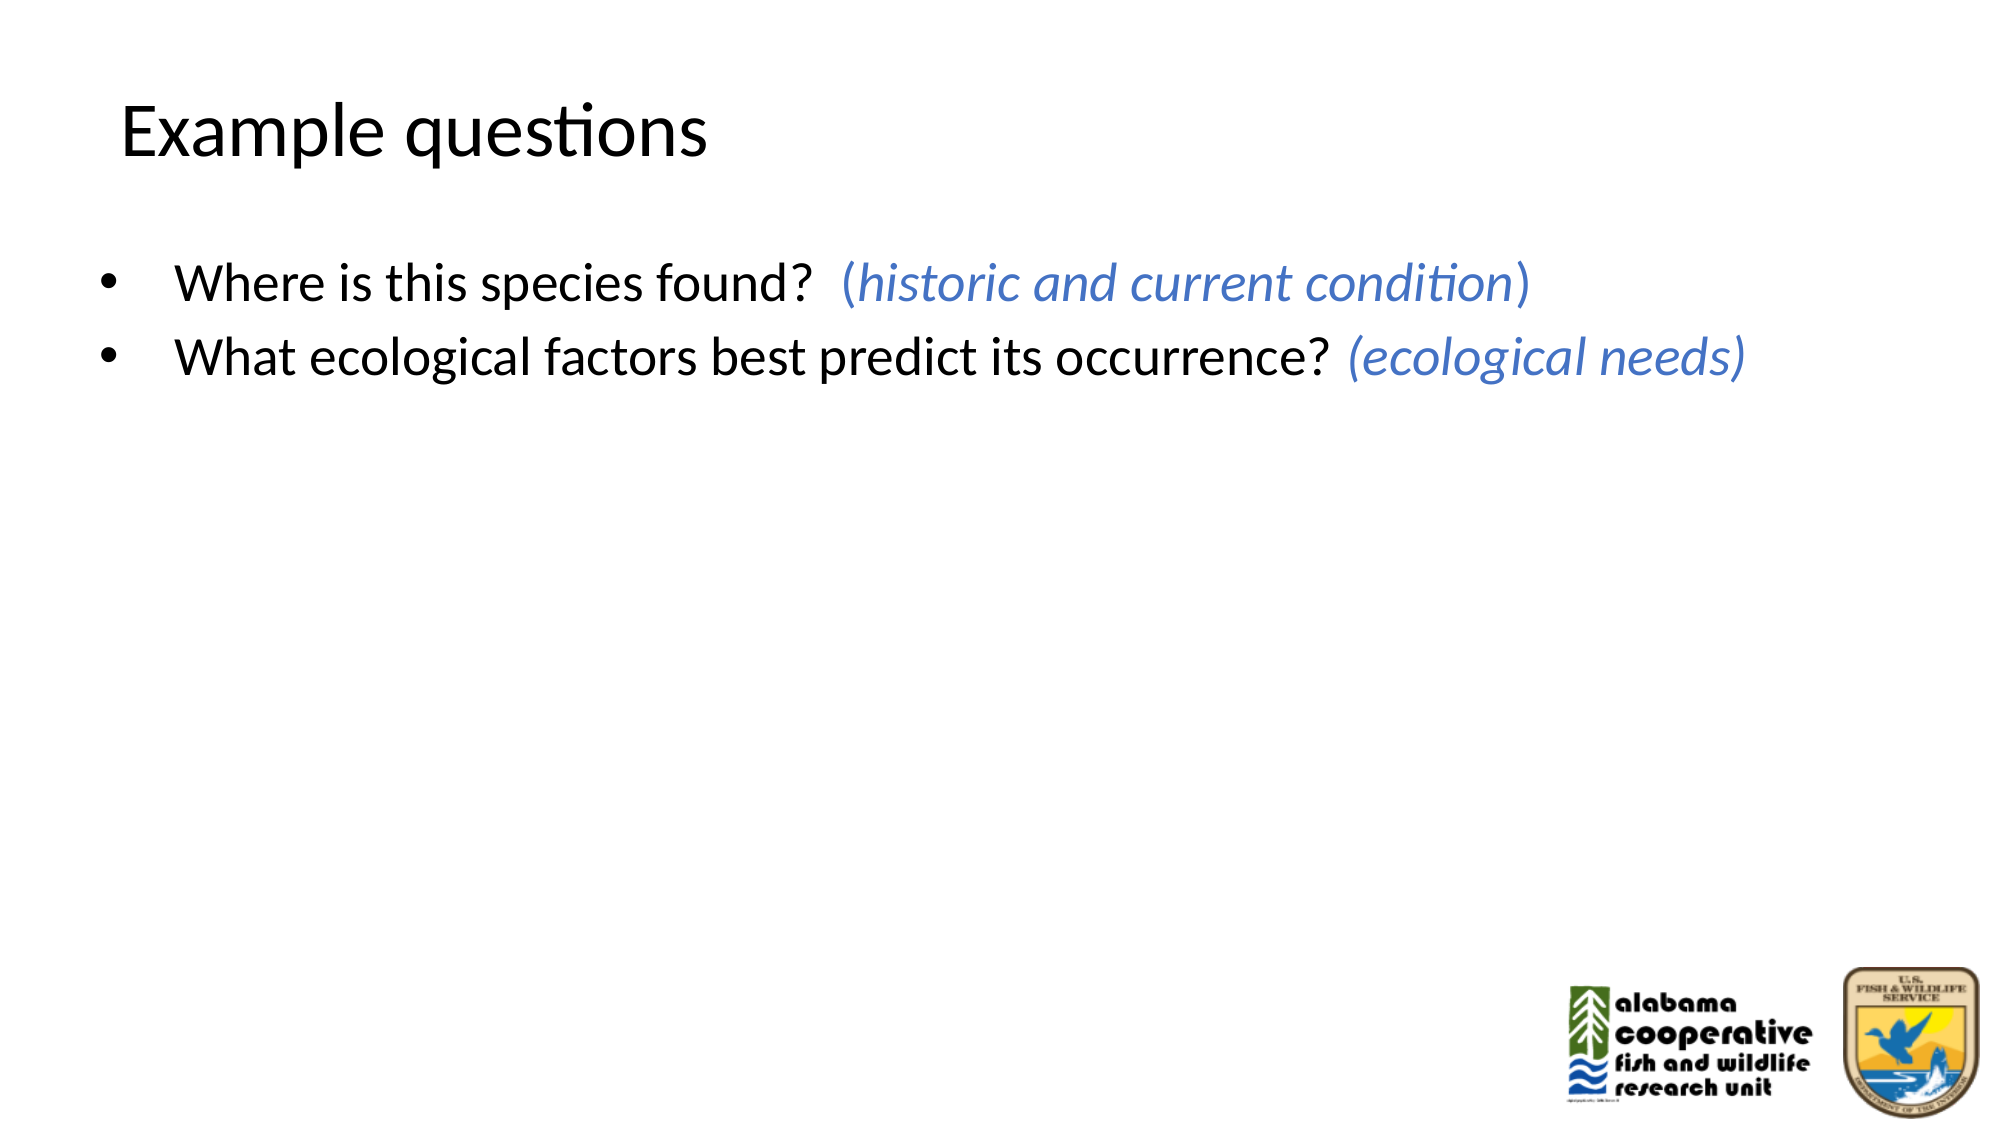

# Example questions
Where is this species found?  (historic and current condition)
What ecological factors best predict its occurrence? (ecological needs)